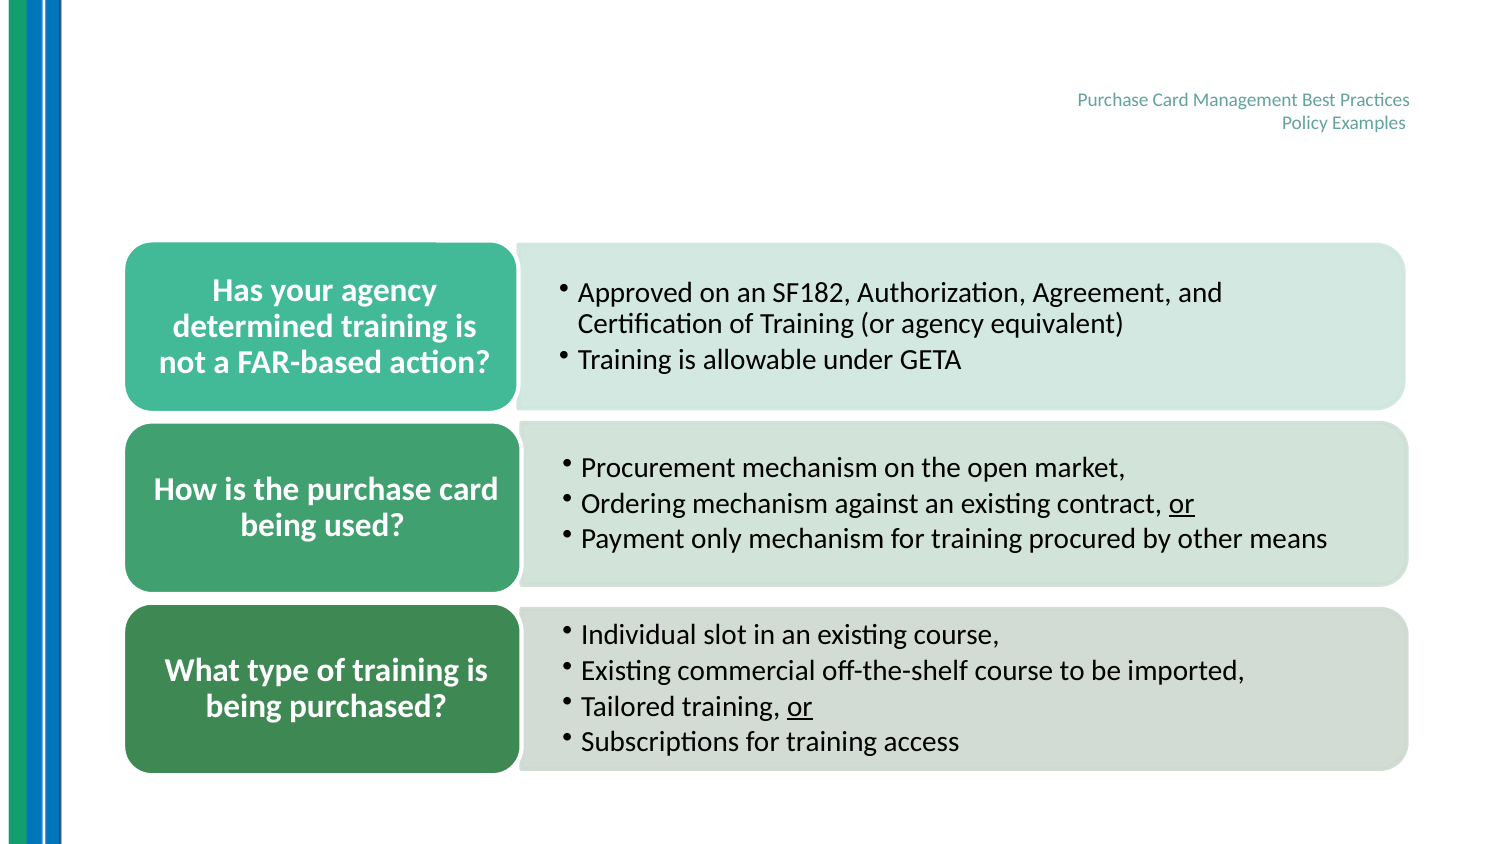

# Purchase Card Management Best Practices Policy Examples

Approved on an SF182, Authorization, Agreement, and Certification of Training (or agency equivalent)
Training is allowable under GETA
Has your agency determined training is not a FAR-based action?
Procurement mechanism on the open market,
Ordering mechanism against an existing contract, or
Payment only mechanism for training procured by other means
How is the purchase card being used?
Individual slot in an existing course,
Existing commercial off-the-shelf course to be imported,
Tailored training, or
Subscriptions for training access
What type of training is being purchased?
2